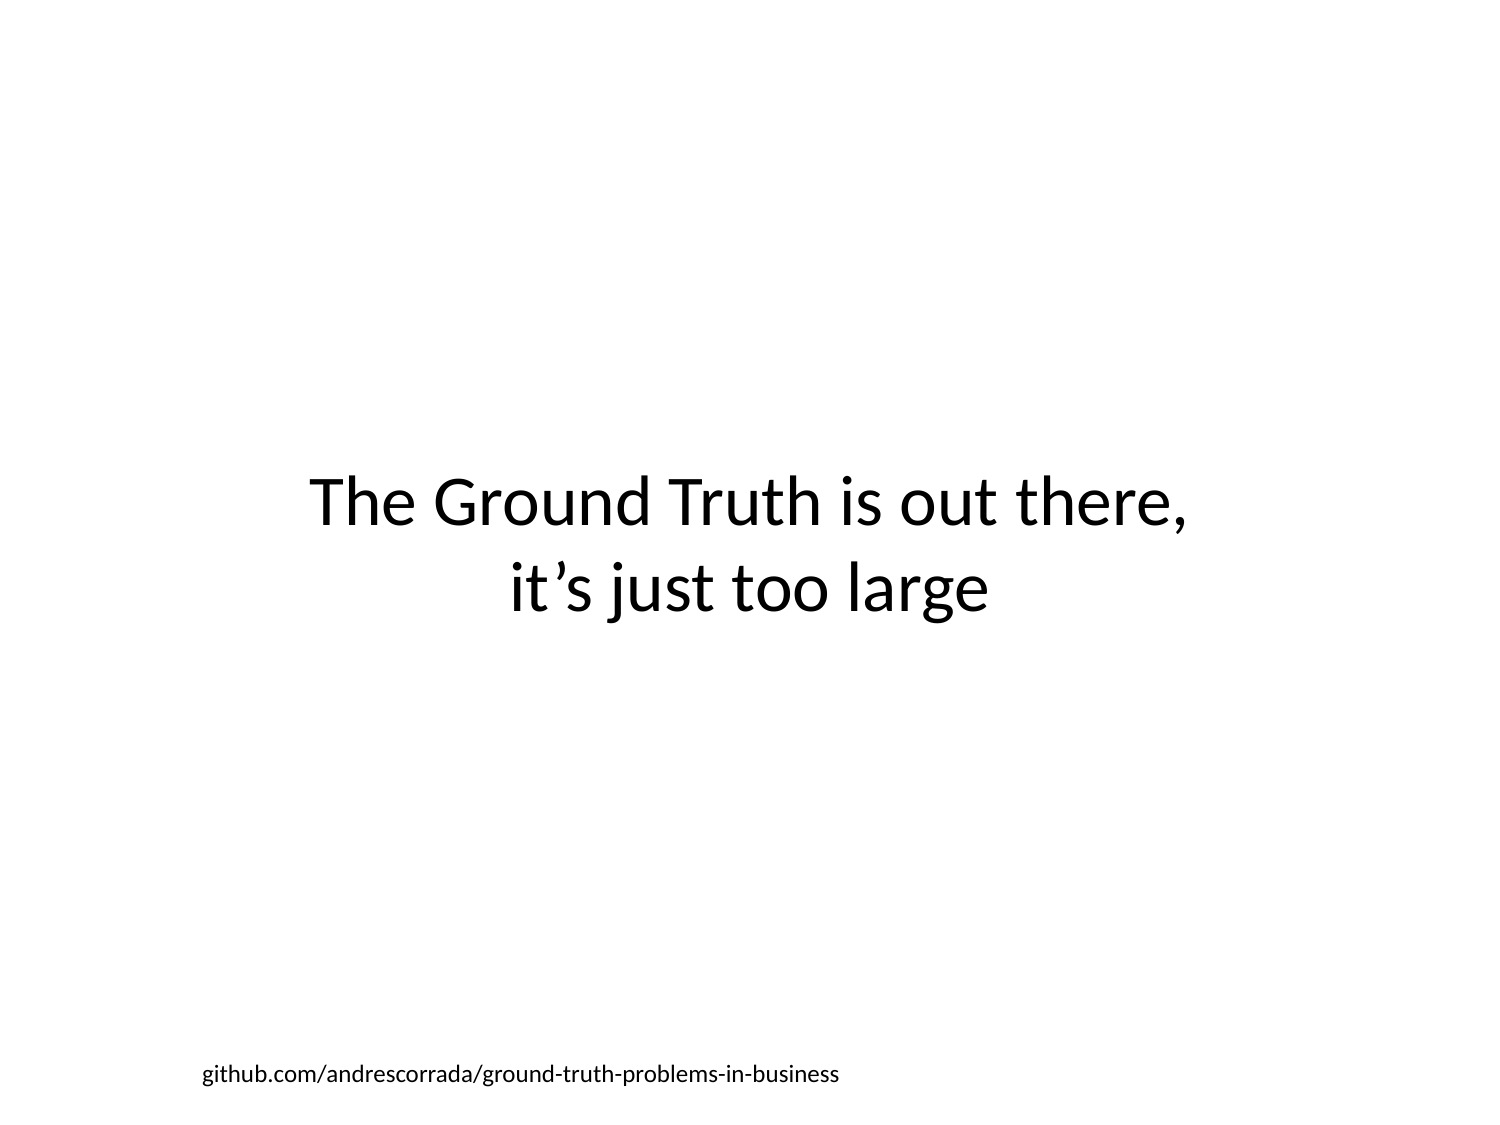

# The Ground Truth is out there, it’s just too large
github.com/andrescorrada/ground-truth-problems-in-business